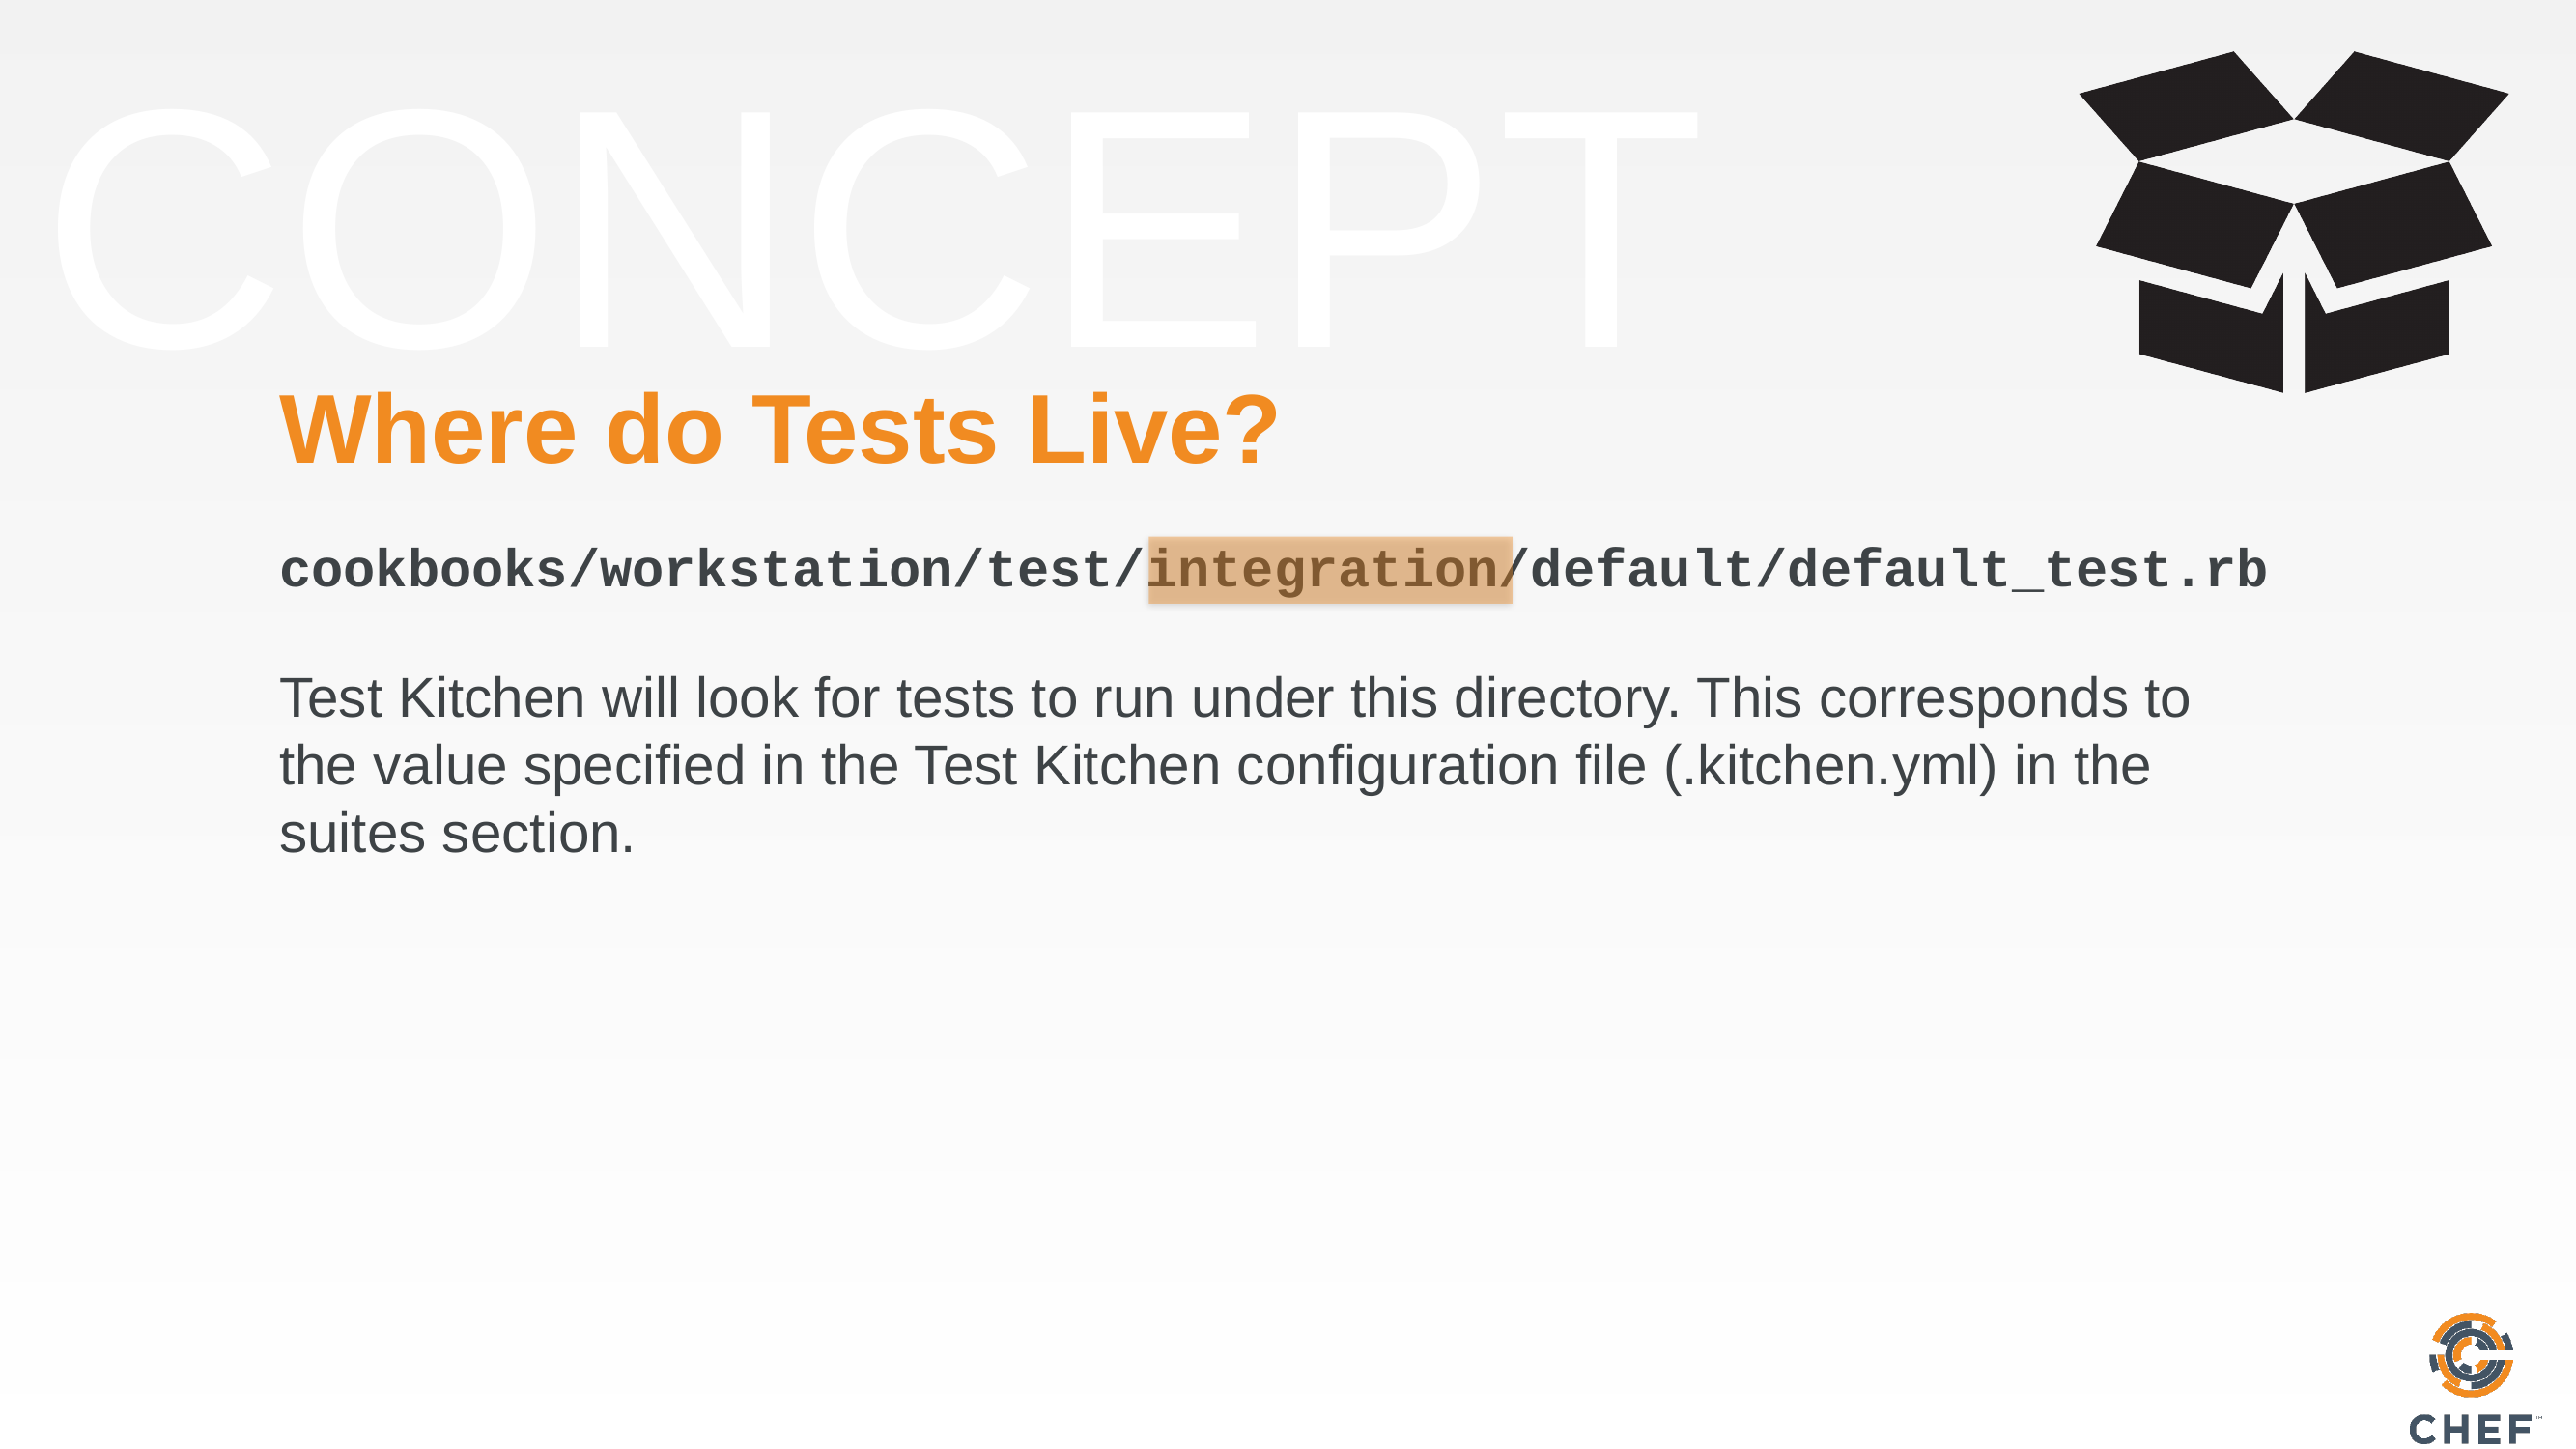

# Where do Tests Live?
cookbooks/workstation/test/integration/default/default_test.rb

Test Kitchen will look for tests to run under this directory. This corresponds to the value specified in the Test Kitchen configuration file (.kitchen.yml) in the suites section.